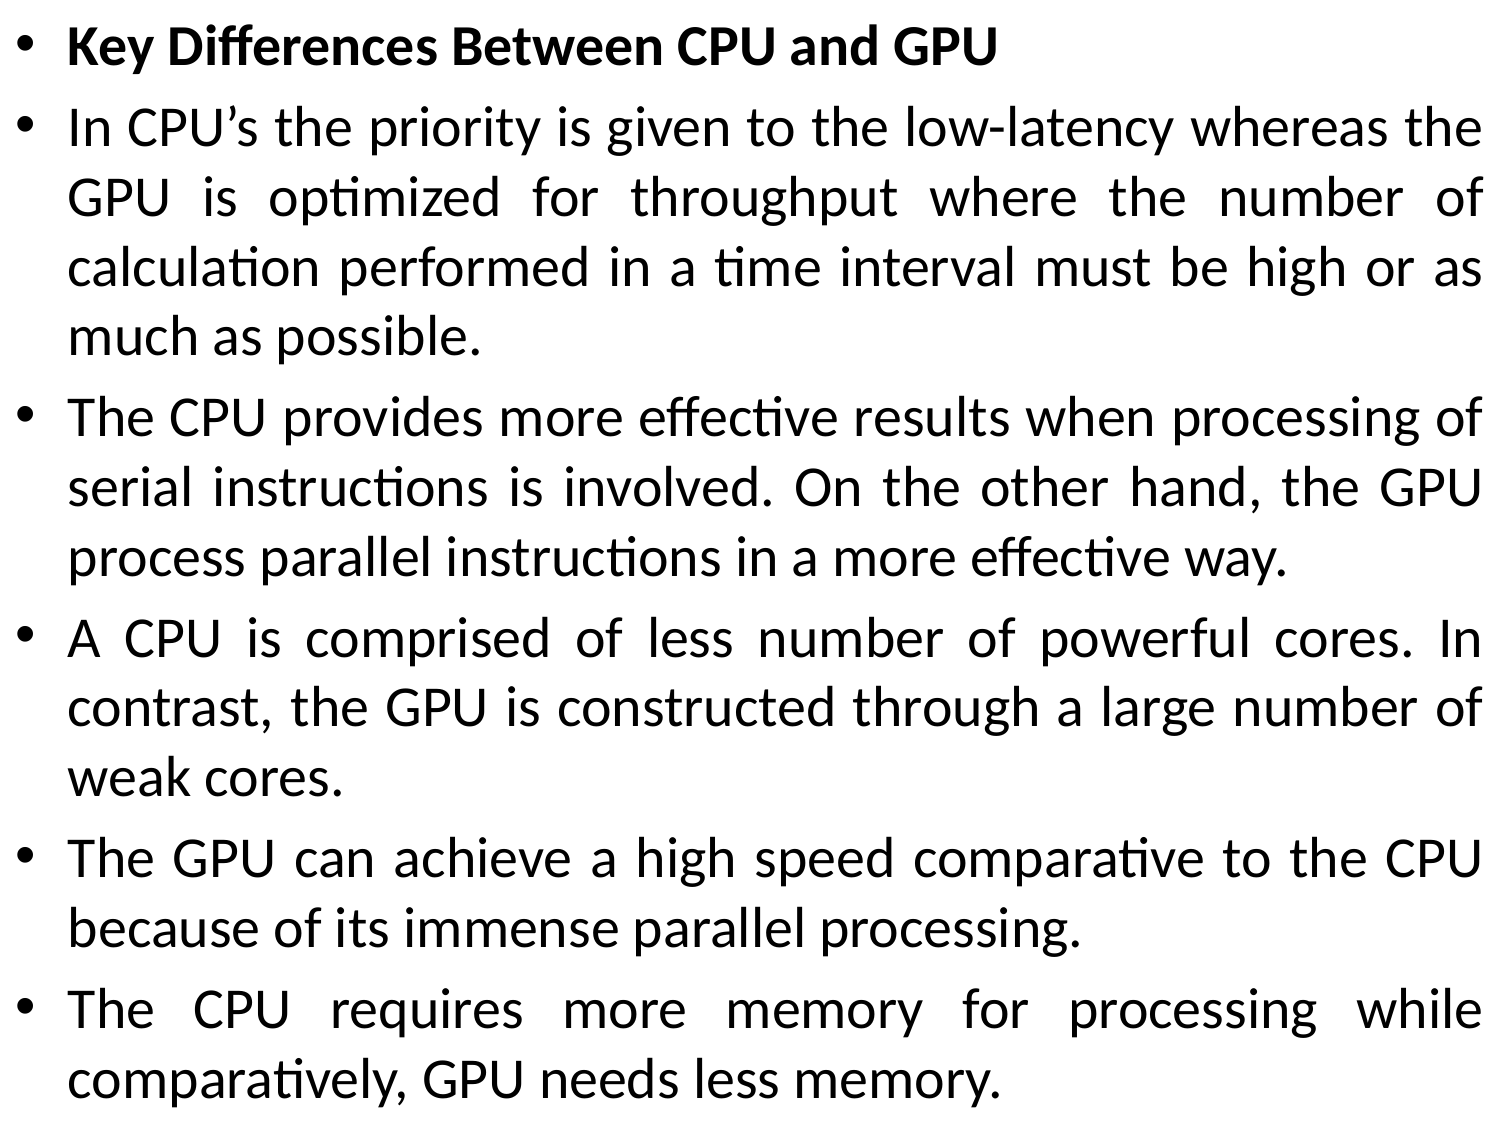

Key Differences Between CPU and GPU
In CPU’s the priority is given to the low-latency whereas the GPU is optimized for throughput where the number of calculation performed in a time interval must be high or as much as possible.
The CPU provides more effective results when processing of serial instructions is involved. On the other hand, the GPU process parallel instructions in a more effective way.
A CPU is comprised of less number of powerful cores. In contrast, the GPU is constructed through a large number of weak cores.
The GPU can achieve a high speed comparative to the CPU because of its immense parallel processing.
The CPU requires more memory for processing while comparatively, GPU needs less memory.